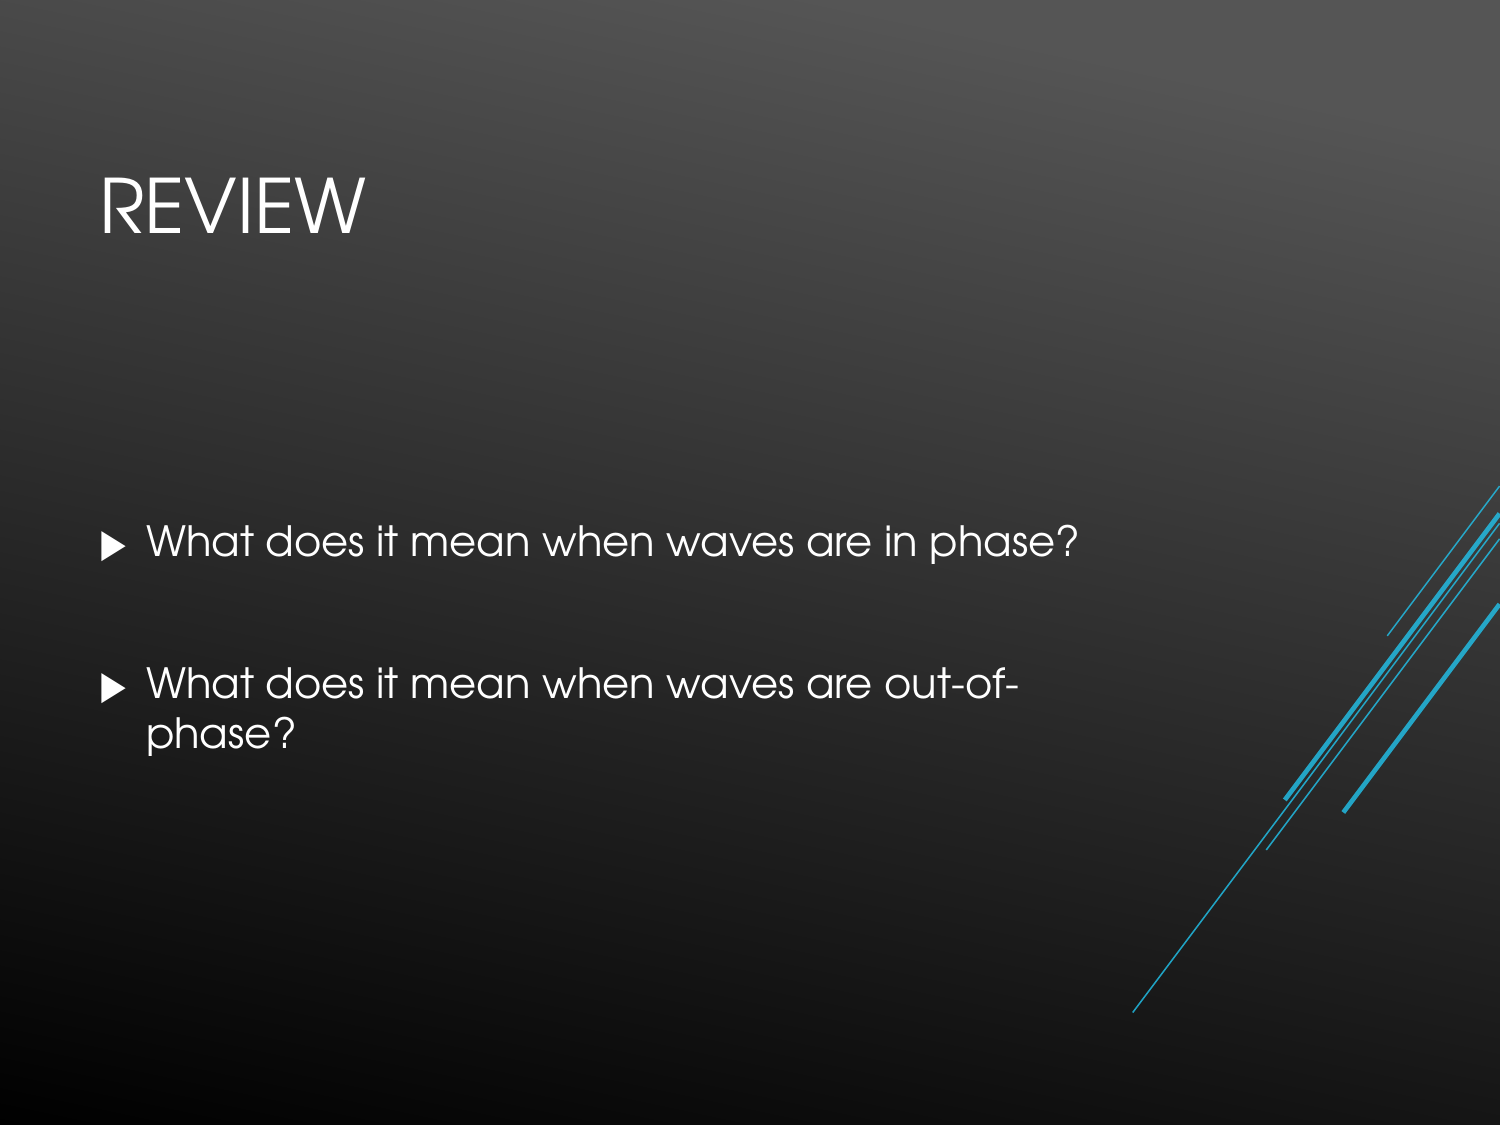

REVIEW
What does it mean when waves are in phase?

What does it mean when waves are out-of-phase?